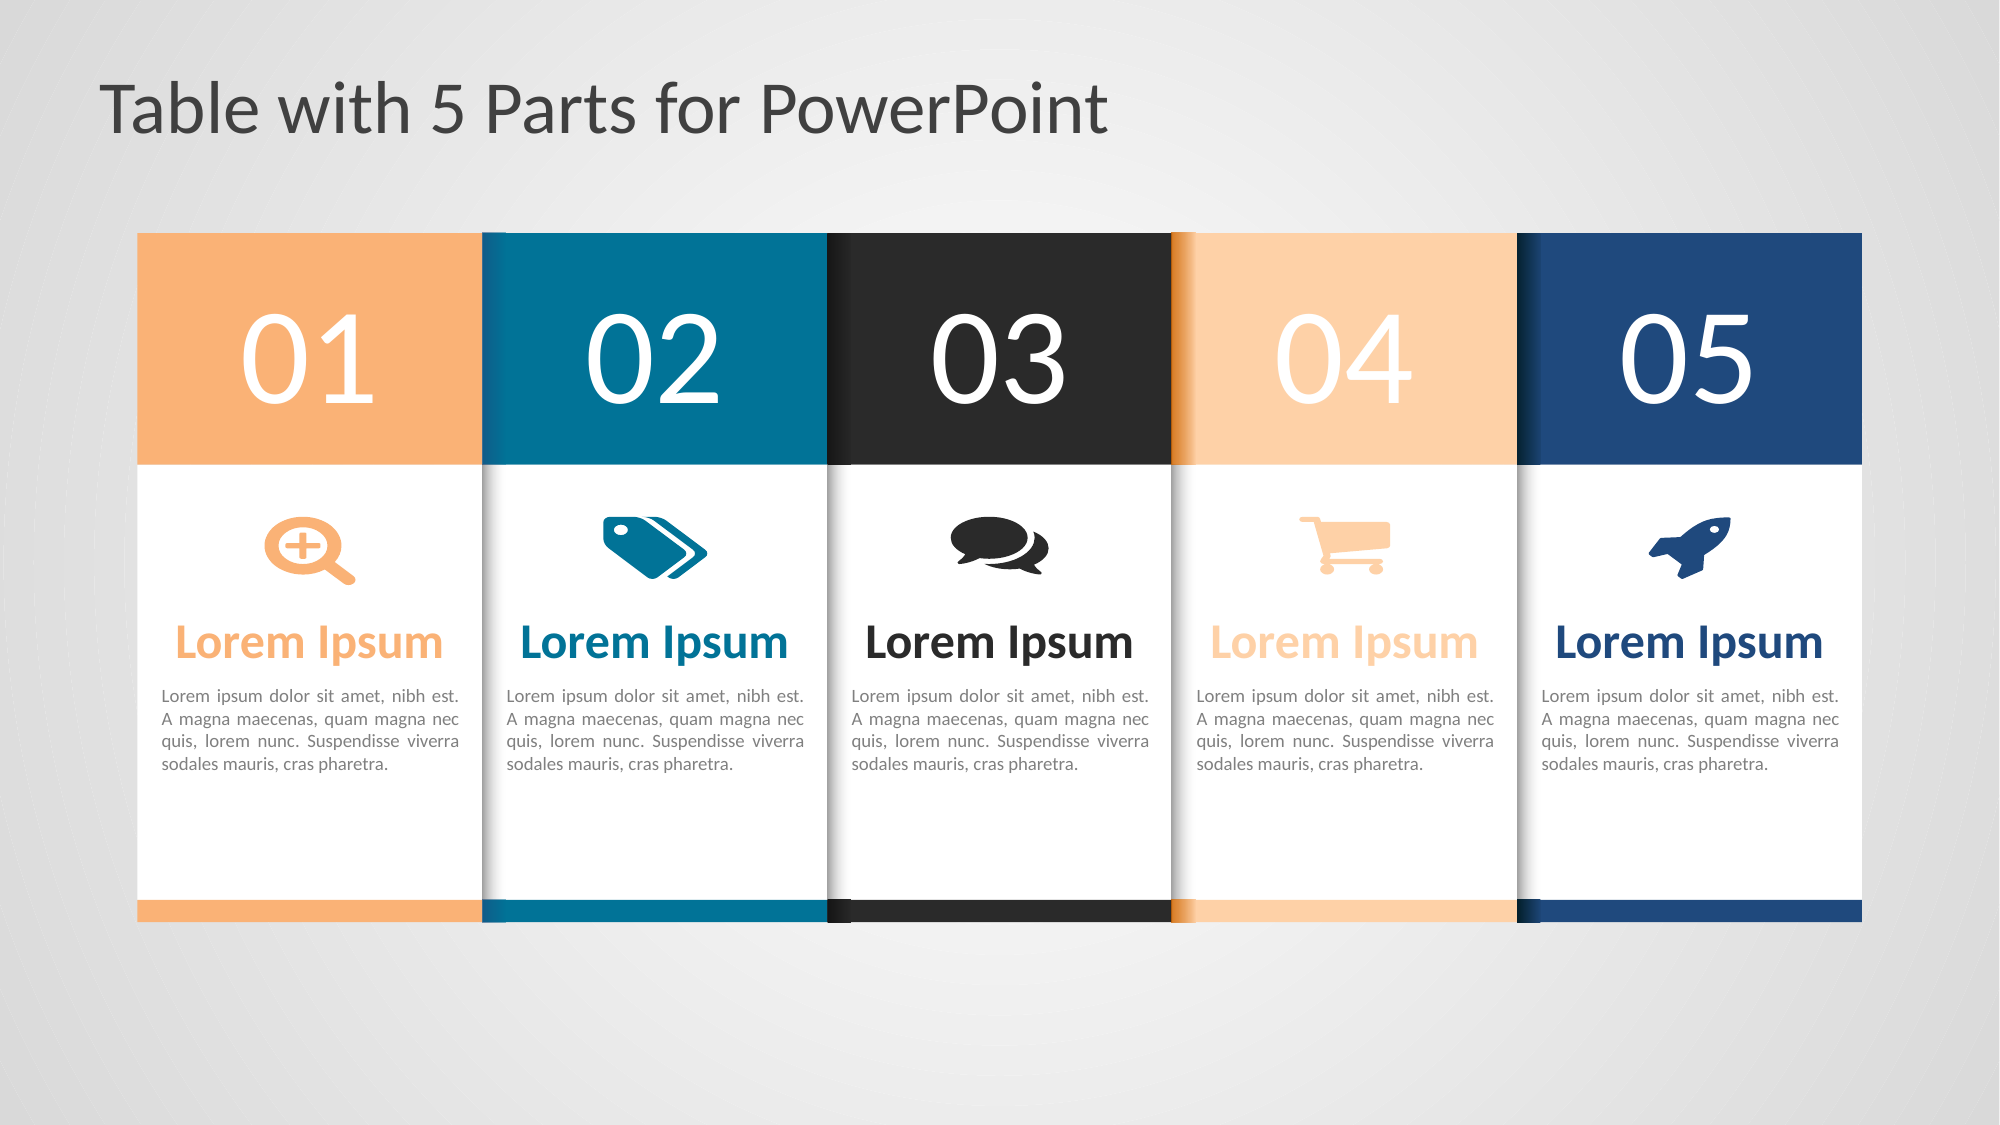

# Table with 5 Parts for PowerPoint
01

02

03

04

05

Lorem Ipsum
Lorem ipsum dolor sit amet, nibh est. A magna maecenas, quam magna nec quis, lorem nunc. Suspendisse viverra sodales mauris, cras pharetra.
Lorem Ipsum
Lorem ipsum dolor sit amet, nibh est. A magna maecenas, quam magna nec quis, lorem nunc. Suspendisse viverra sodales mauris, cras pharetra.
Lorem Ipsum
Lorem ipsum dolor sit amet, nibh est. A magna maecenas, quam magna nec quis, lorem nunc. Suspendisse viverra sodales mauris, cras pharetra.
Lorem Ipsum
Lorem ipsum dolor sit amet, nibh est. A magna maecenas, quam magna nec quis, lorem nunc. Suspendisse viverra sodales mauris, cras pharetra.
Lorem Ipsum
Lorem ipsum dolor sit amet, nibh est. A magna maecenas, quam magna nec quis, lorem nunc. Suspendisse viverra sodales mauris, cras pharetra.